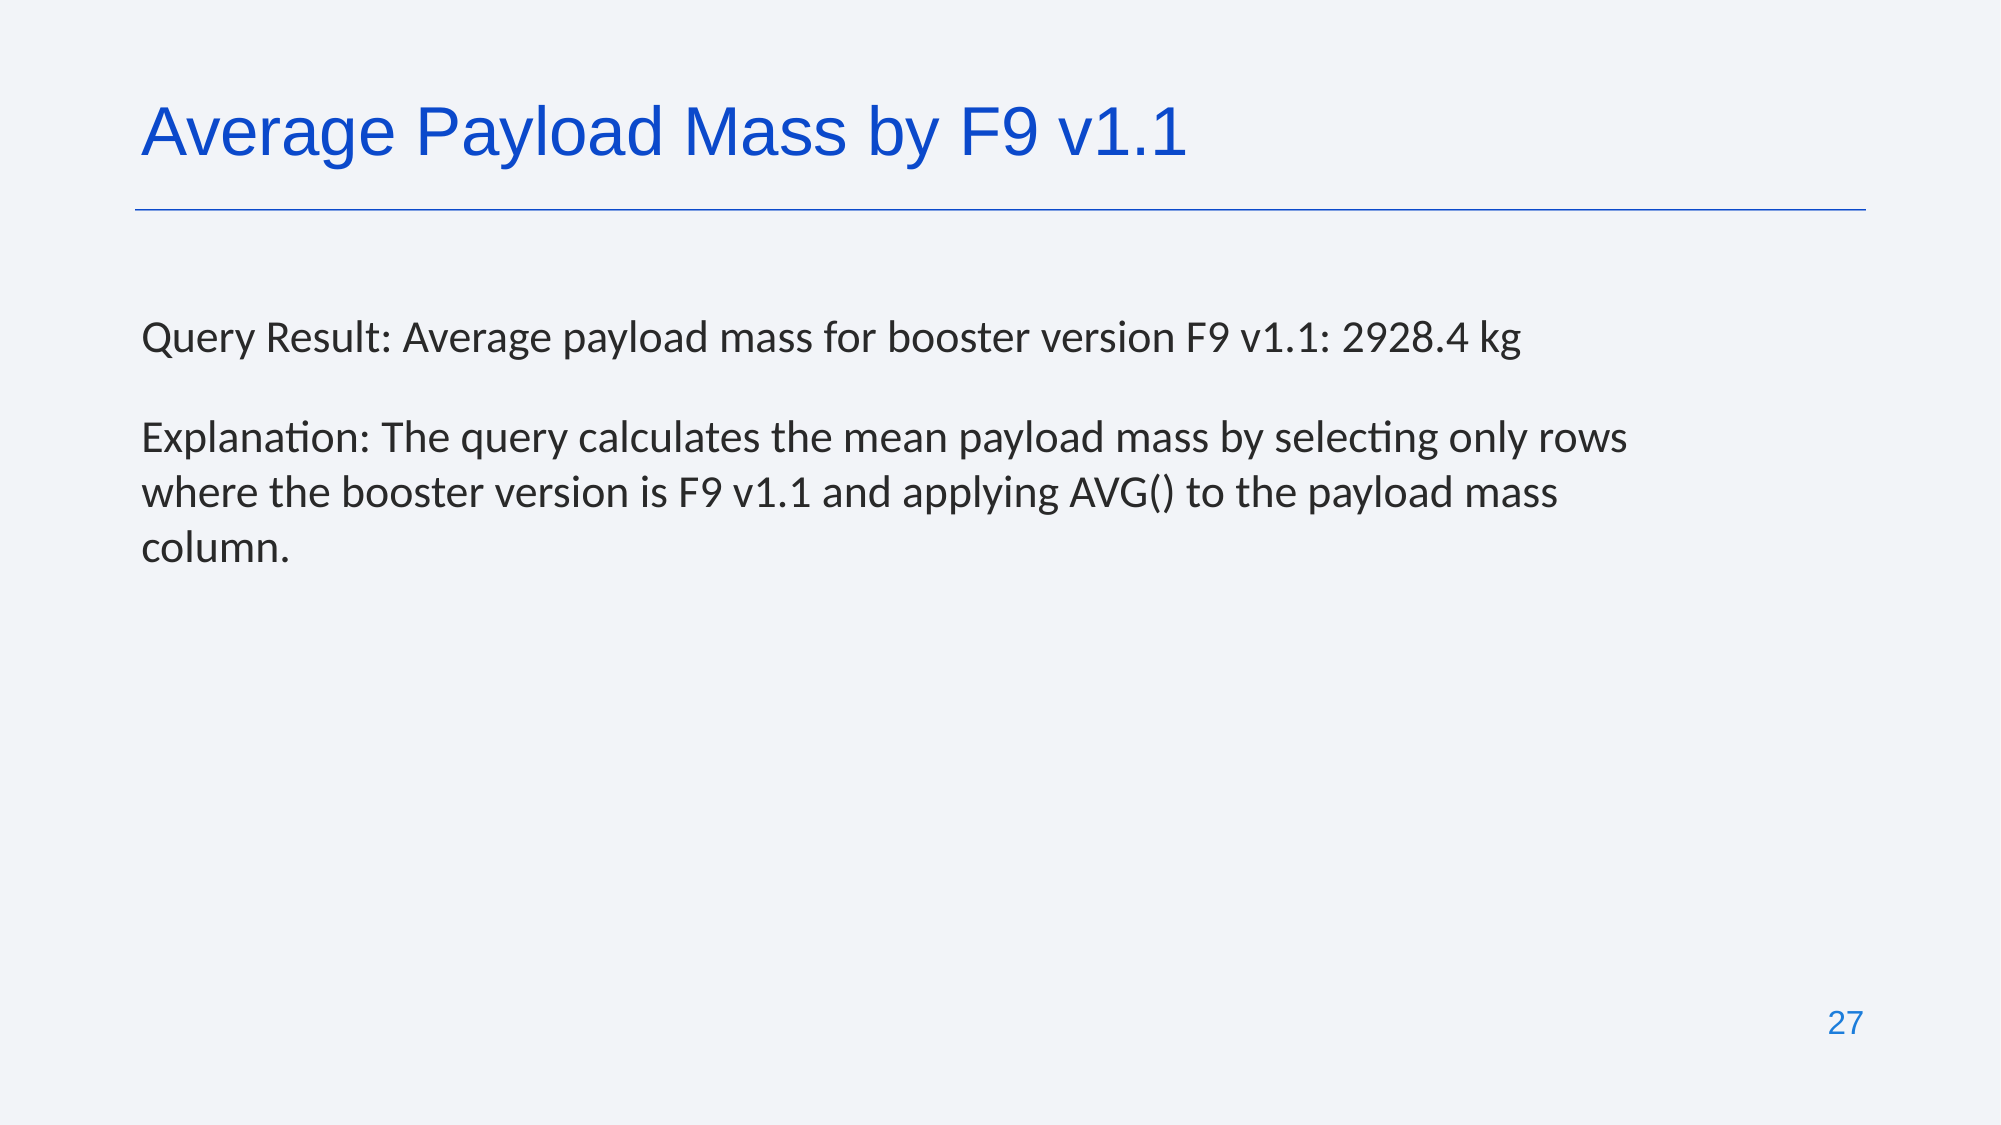

Average Payload Mass by F9 v1.1
Query Result: Average payload mass for booster version F9 v1.1: 2928.4 kg

Explanation: The query calculates the mean payload mass by selecting only rows where the booster version is F9 v1.1 and applying AVG() to the payload mass column.
27